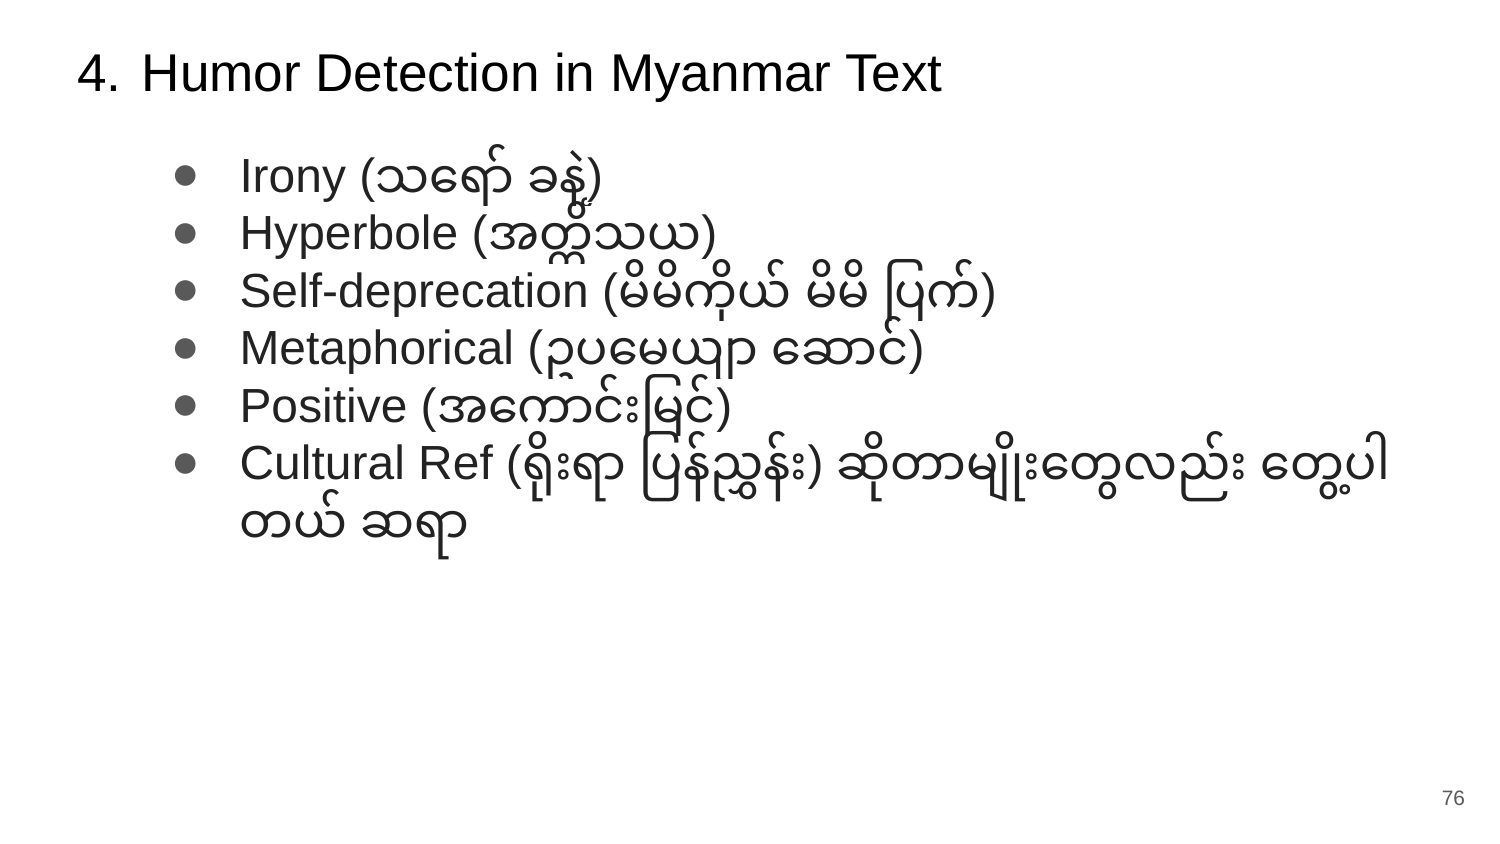

# Humor Detection in Myanmar Text
Irony (သရော် ခနဲ့)
Hyperbole (အတ္တိသယ)
Self-deprecation (မိမိကိုယ် မိမိ ပြက်)
Metaphorical (ဥပမေယျာ ဆောင်)
Positive (အကောင်းမြင်)
Cultural Ref (ရိုးရာ ပြန်ညွှန်း) ဆိုတာမျိုးတွေလည်း တွေ့ပါတယ် ဆရာ
76